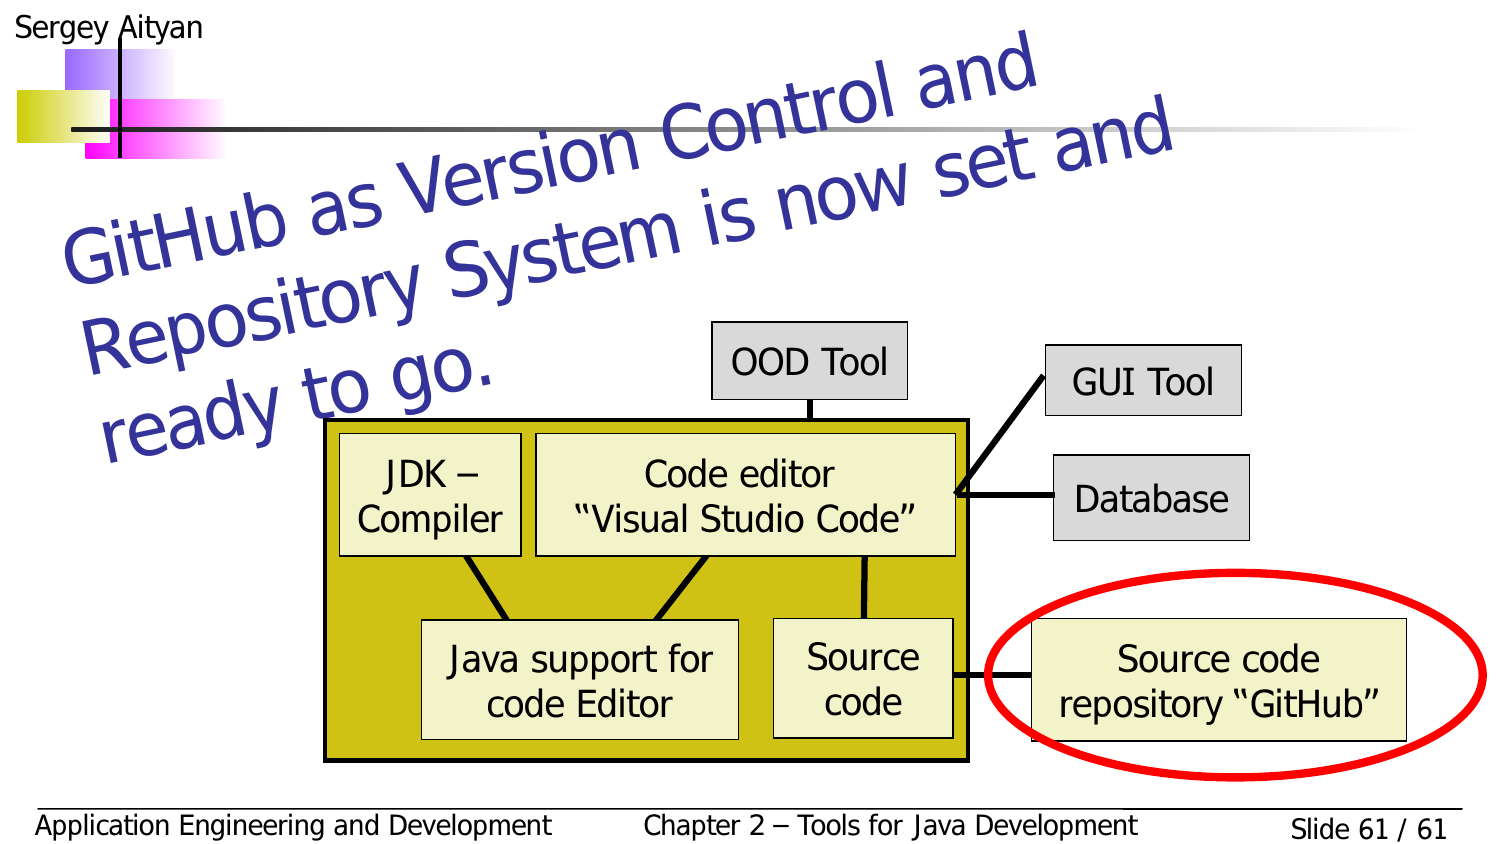

GitHub as Version Control and Repository System is now set and ready to go.
OOD Tool
GUI Tool

JDK – Compiler
Code editor
“Visual Studio Code”
Database
Source code repository “GitHub”
Source code
Java support for code Editor